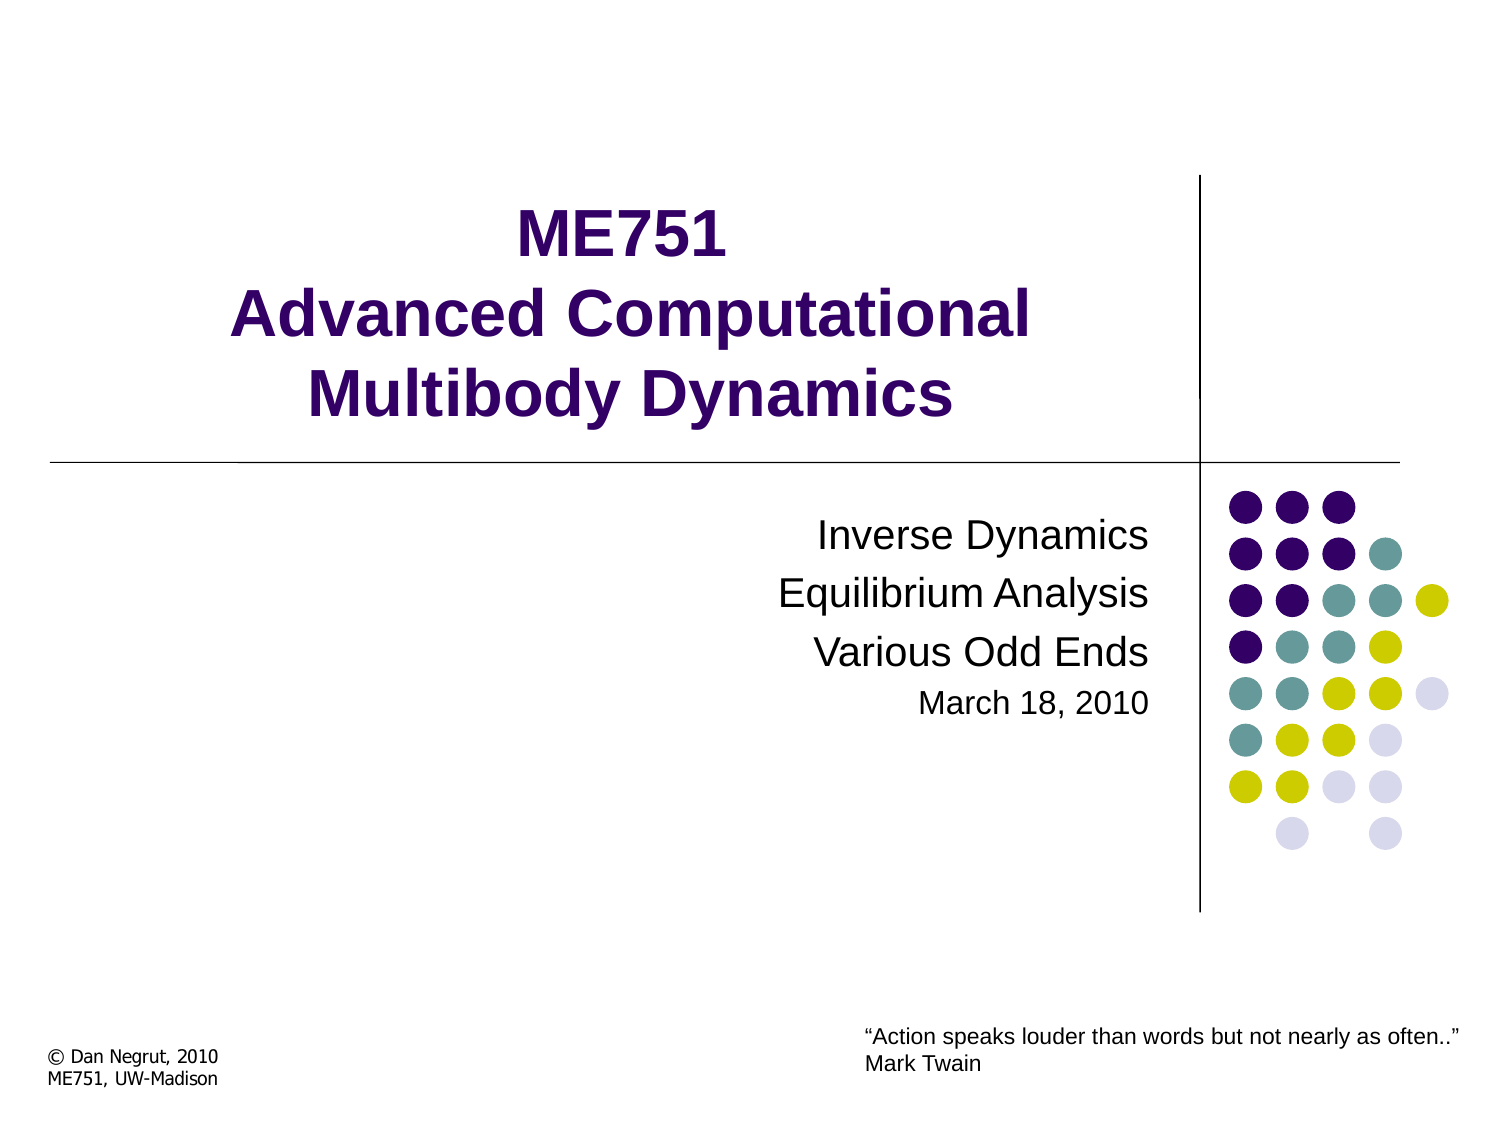

# ME751 Advanced Computational Multibody Dynamics
Inverse Dynamics
Equilibrium Analysis
Various Odd Ends
March 18, 2010
“Action speaks louder than words but not nearly as often..”
Mark Twain
© Dan Negrut, 2010
ME751, UW-Madison